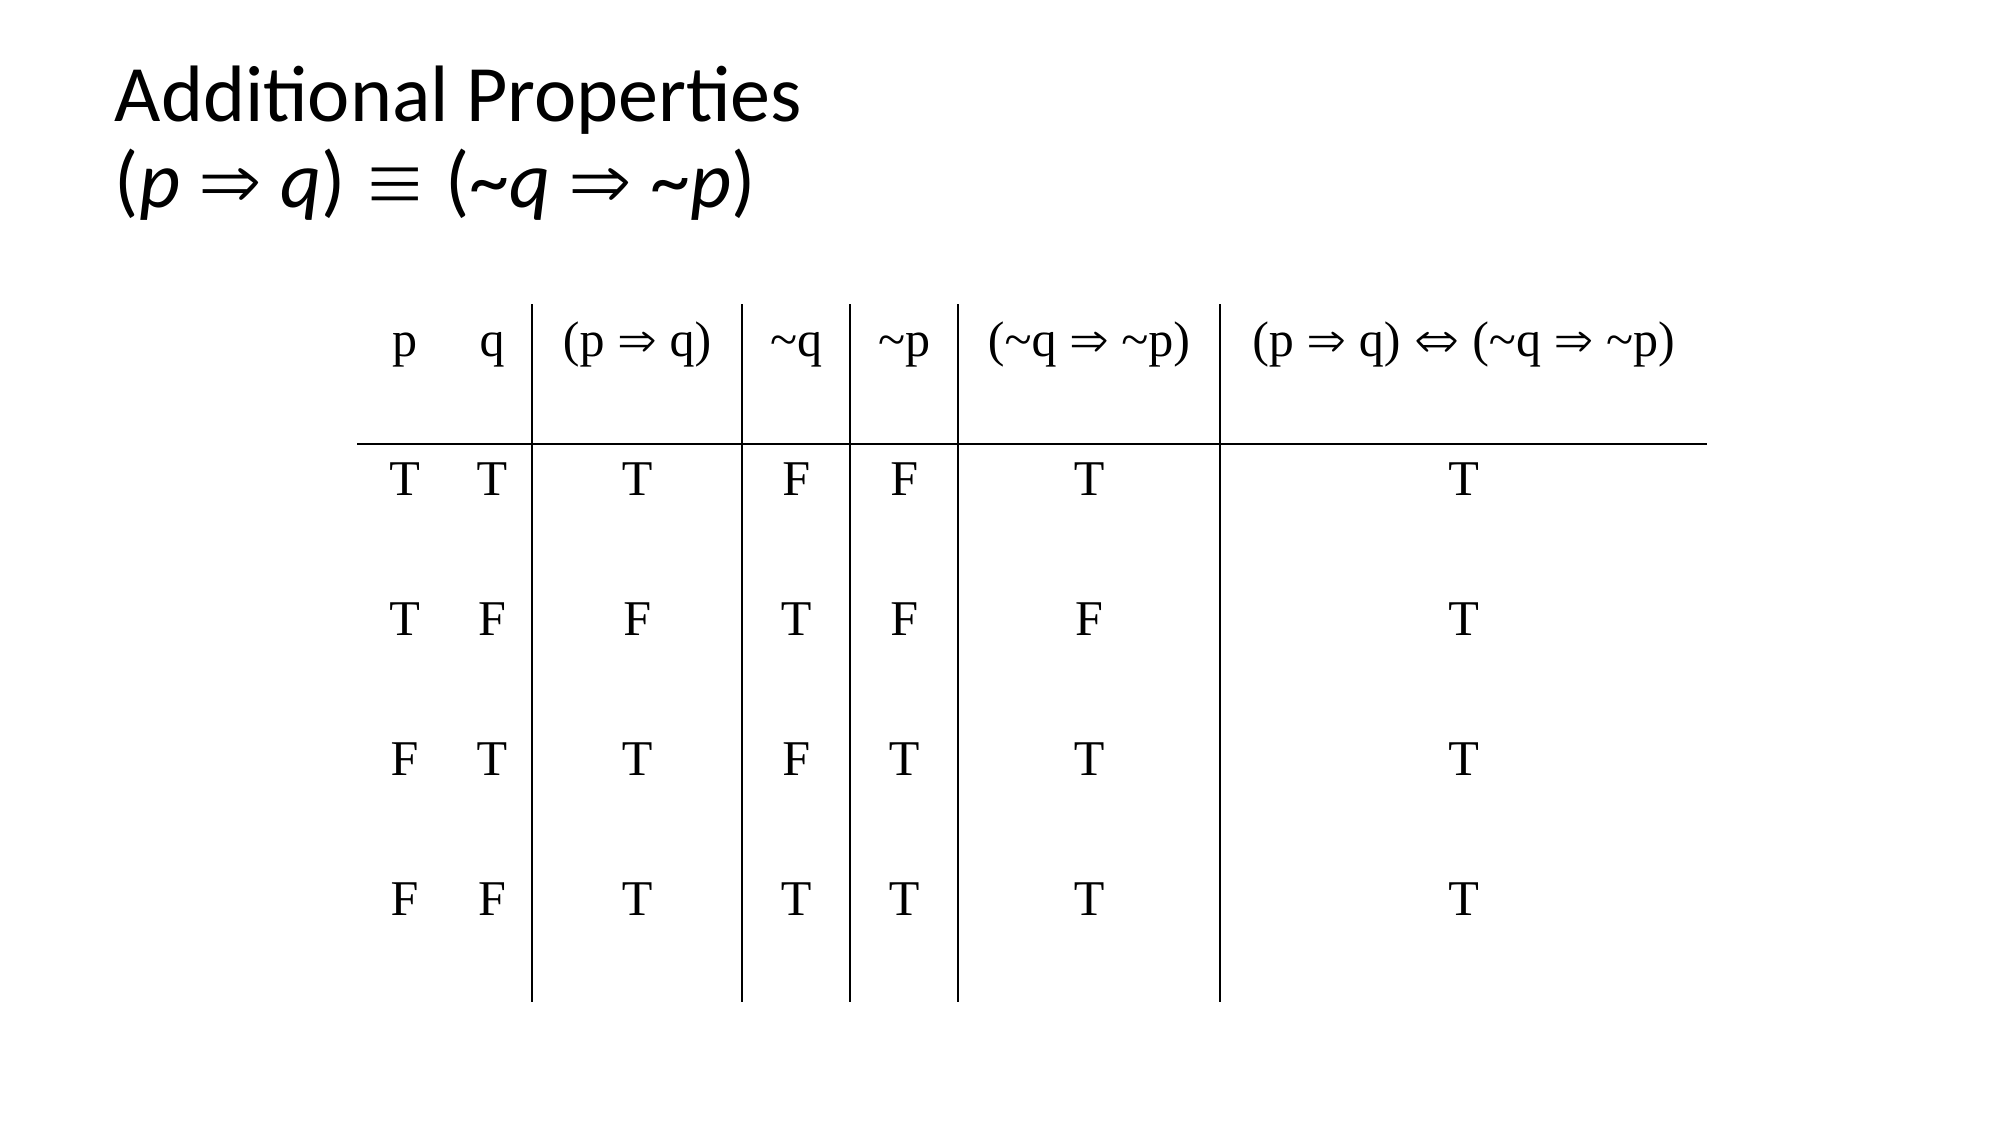

# Additional Properties (p ⇒ q) ≡ (~q ⇒ ~p)
| p | q | (p ⇒ q) | ~q | ~p | (~q ⇒ ~p) | (p ⇒ q) ⇔ (~q ⇒ ~p) |
| --- | --- | --- | --- | --- | --- | --- |
| T | T | T | F | F | T | T |
| T | F | F | T | F | F | T |
| F | T | T | F | T | T | T |
| F | F | T | T | T | T | T |